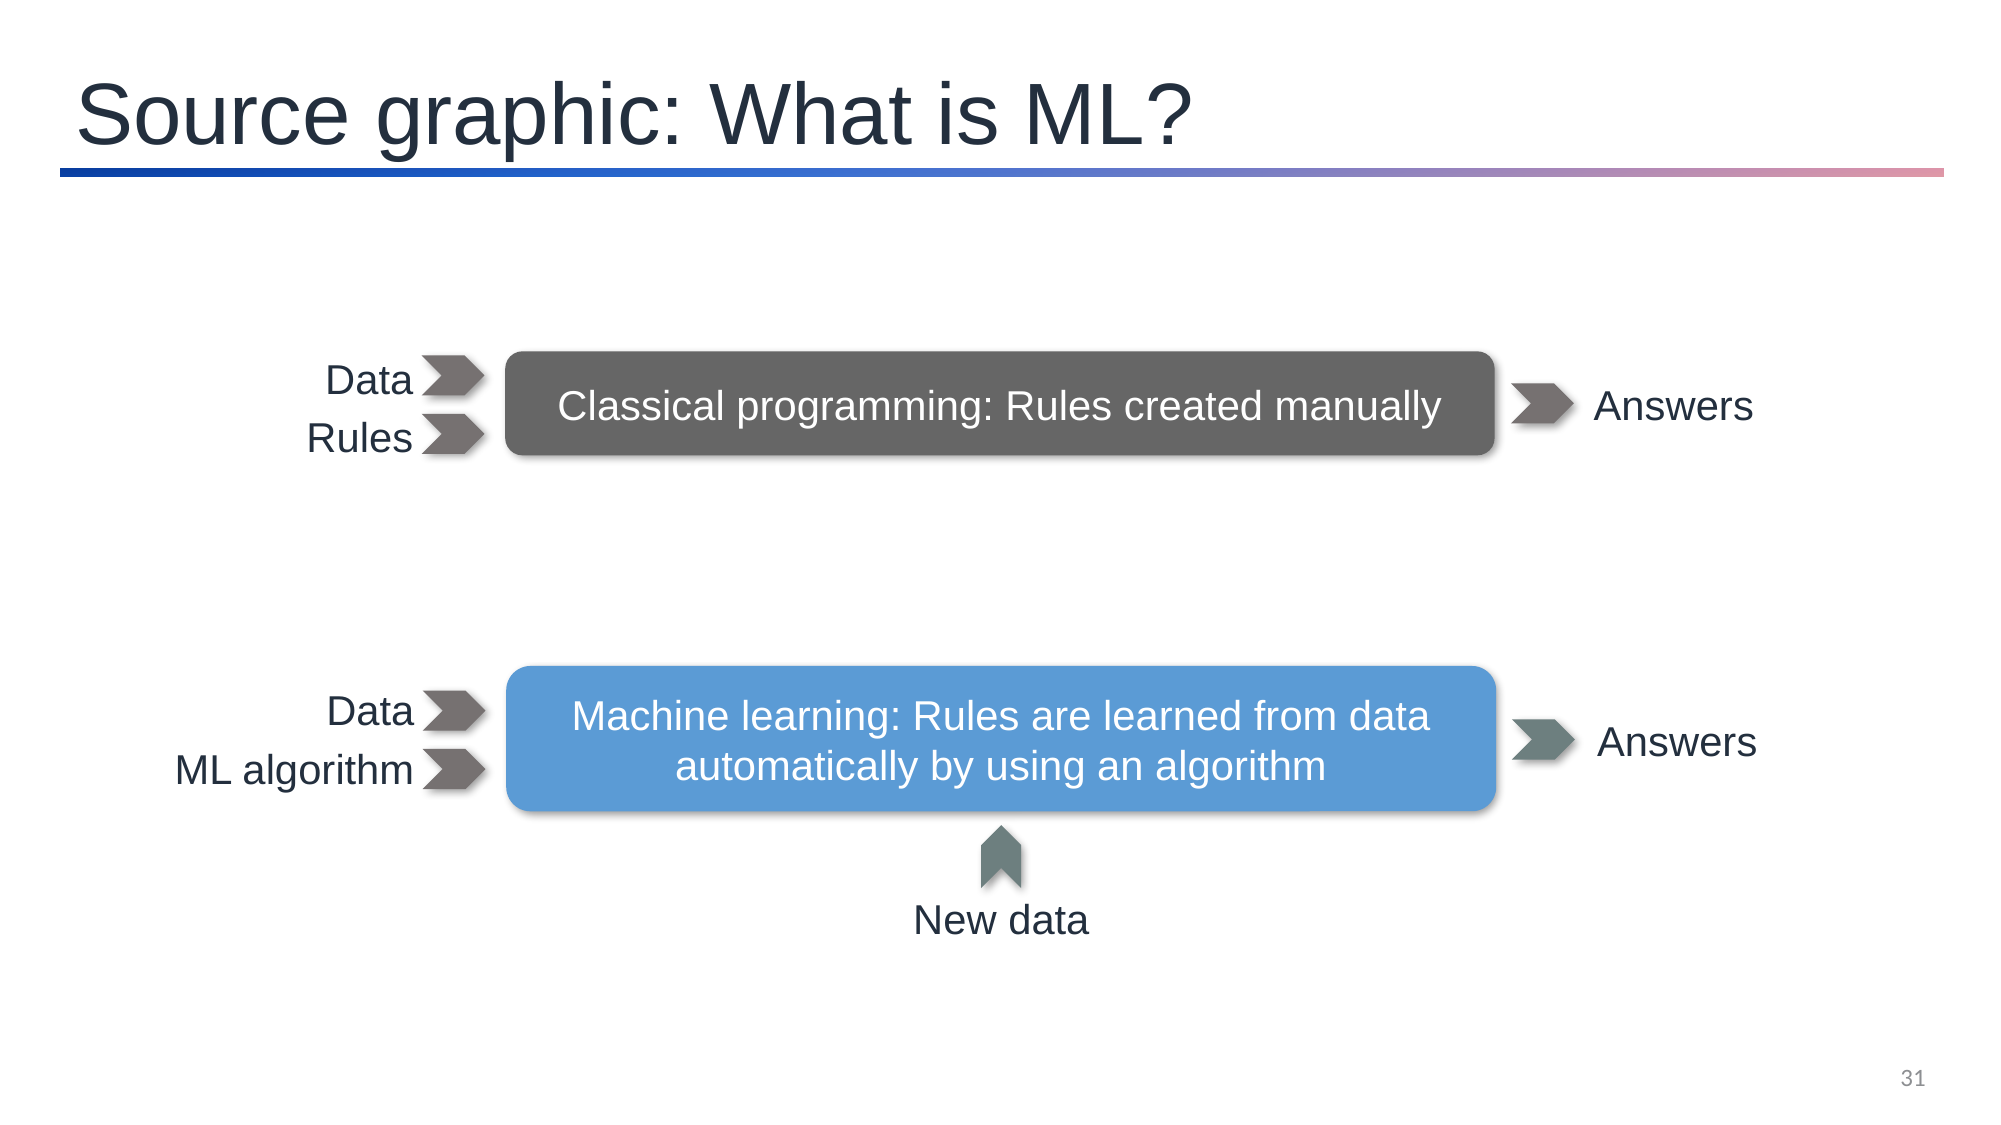

Source graphic: What is ML?

Data
Classical programming: Rules created manually

Answers

Rules

Machine learning: Rules are learned from data automatically by using an algorithm
Data

Answers

ML algorithm

New data
31